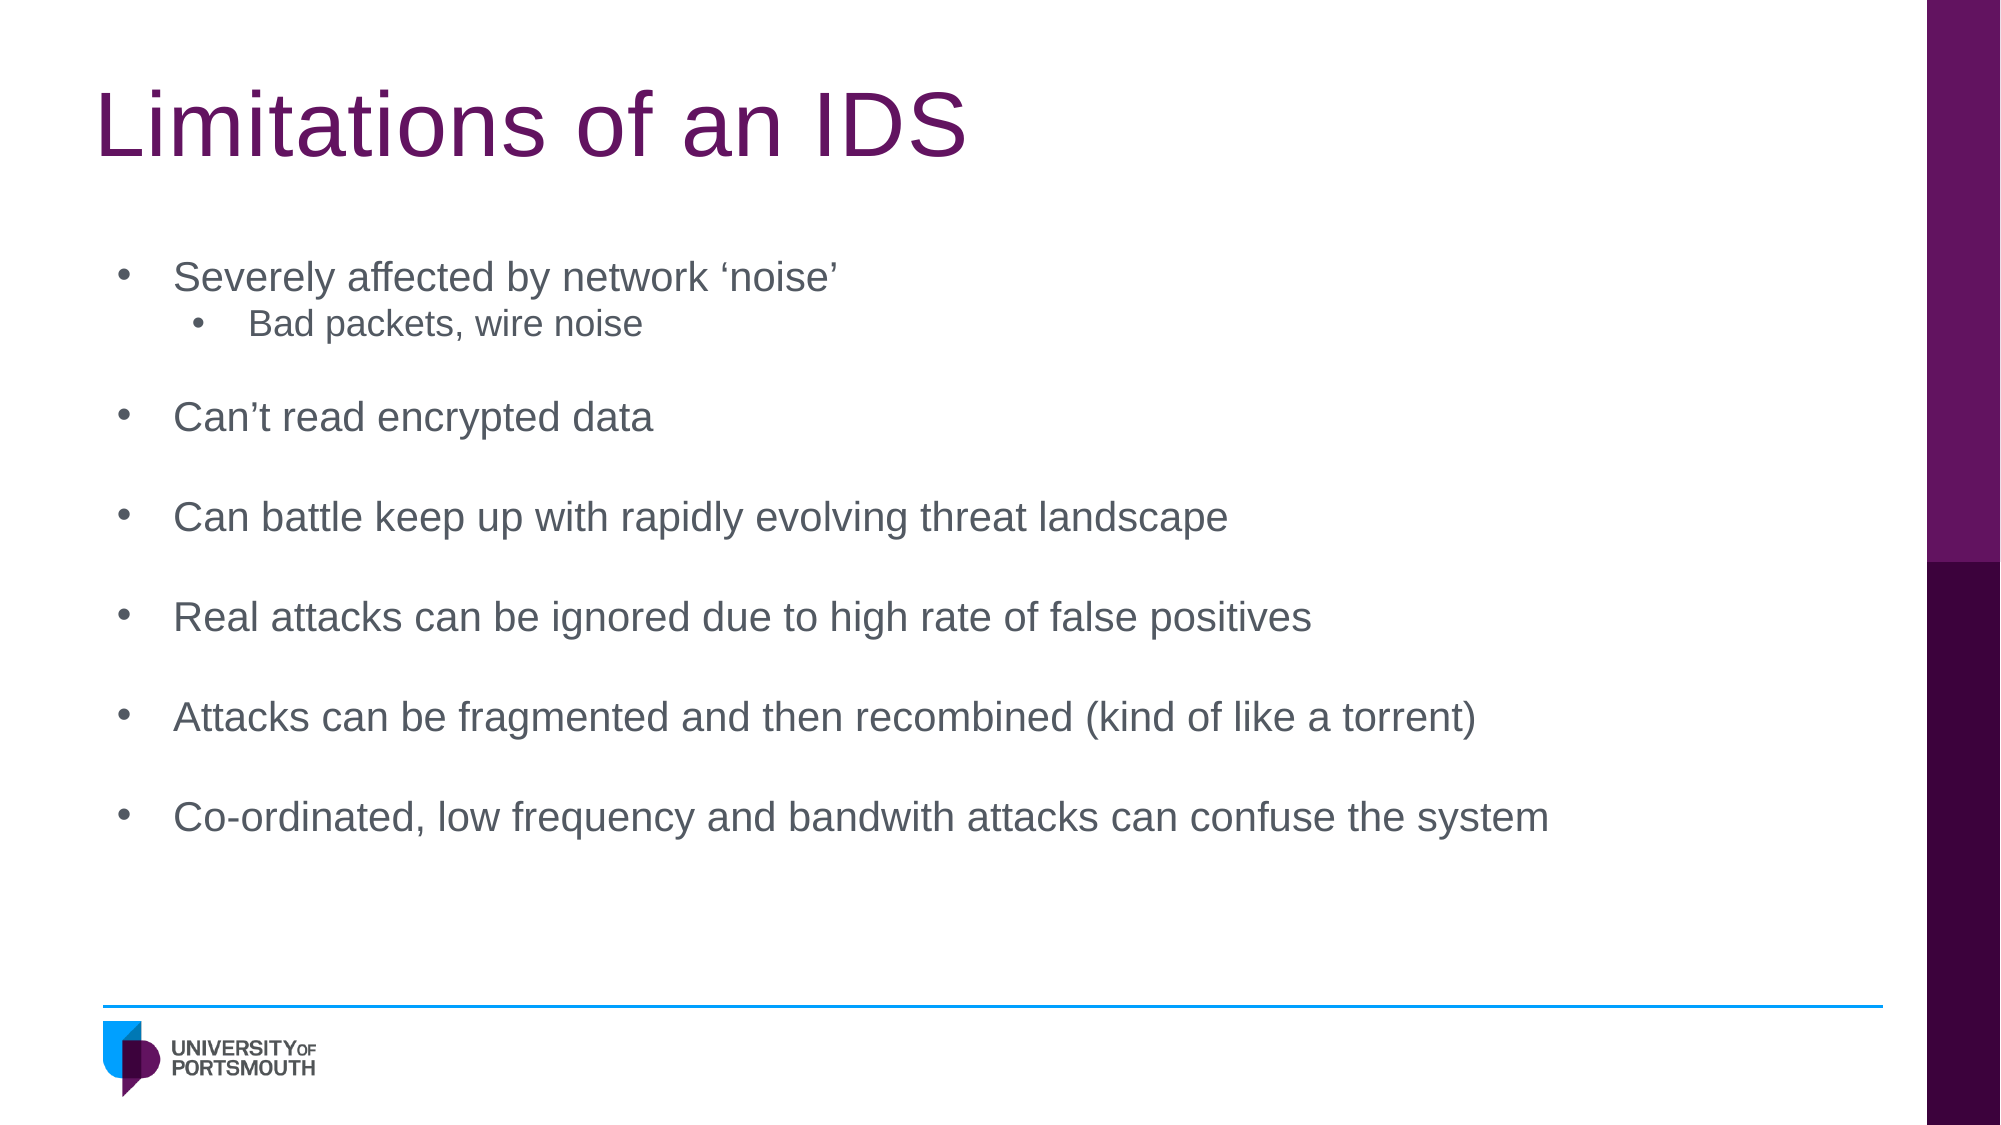

# Limitations of an IDS
Severely affected by network ‘noise’
Bad packets, wire noise

Can’t read encrypted data

Can battle keep up with rapidly evolving threat landscape

Real attacks can be ignored due to high rate of false positives

Attacks can be fragmented and then recombined (kind of like a torrent)

Co-ordinated, low frequency and bandwith attacks can confuse the system